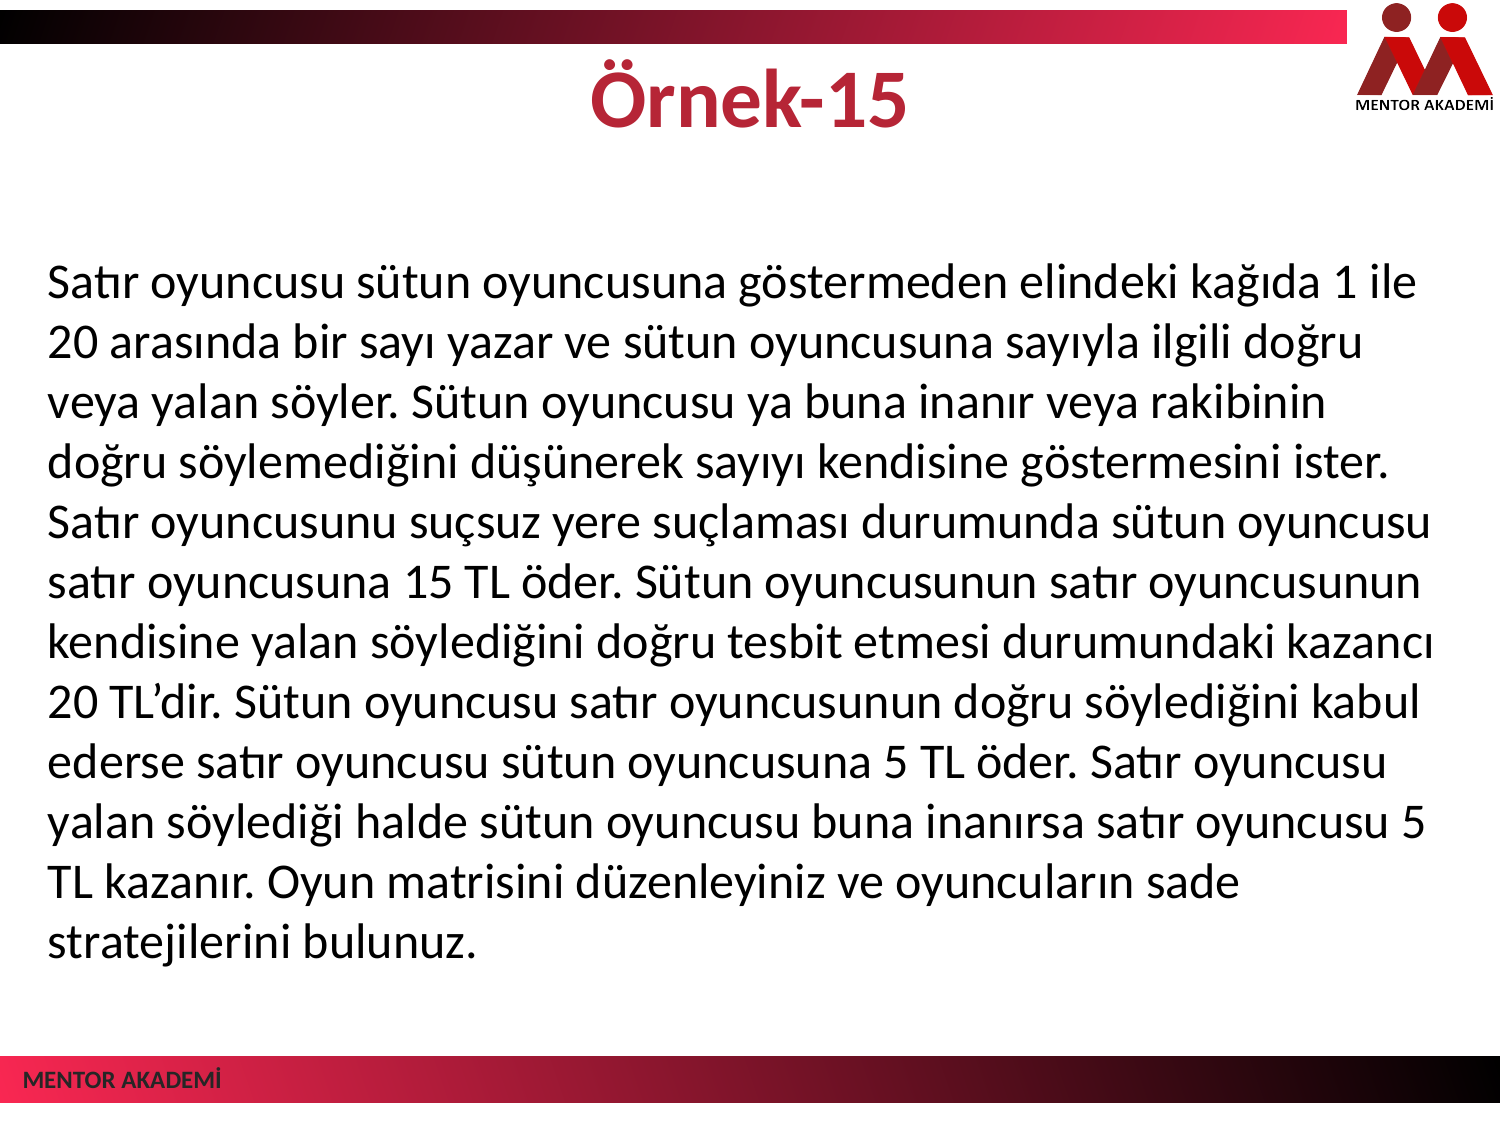

# Örnek-15
Satır oyuncusu sütun oyuncusuna göstermeden elindeki kağıda 1 ile 20 arasında bir sayı yazar ve sütun oyuncusuna sayıyla ilgili doğru veya yalan söyler. Sütun oyuncusu ya buna inanır veya rakibinin doğru söylemediğini düşünerek sayıyı kendisine göstermesini ister. Satır oyuncusunu suçsuz yere suçlaması durumunda sütun oyuncusu satır oyuncusuna 15 TL öder. Sütun oyuncusunun satır oyuncusunun kendisine yalan söylediğini doğru tesbit etmesi durumundaki kazancı 20 TL’dir. Sütun oyuncusu satır oyuncusunun doğru söylediğini kabul ederse satır oyuncusu sütun oyuncusuna 5 TL öder. Satır oyuncusu yalan söylediği halde sütun oyuncusu buna inanırsa satır oyuncusu 5 TL kazanır. Oyun matrisini düzenleyiniz ve oyuncuların sade stratejilerini bulunuz.